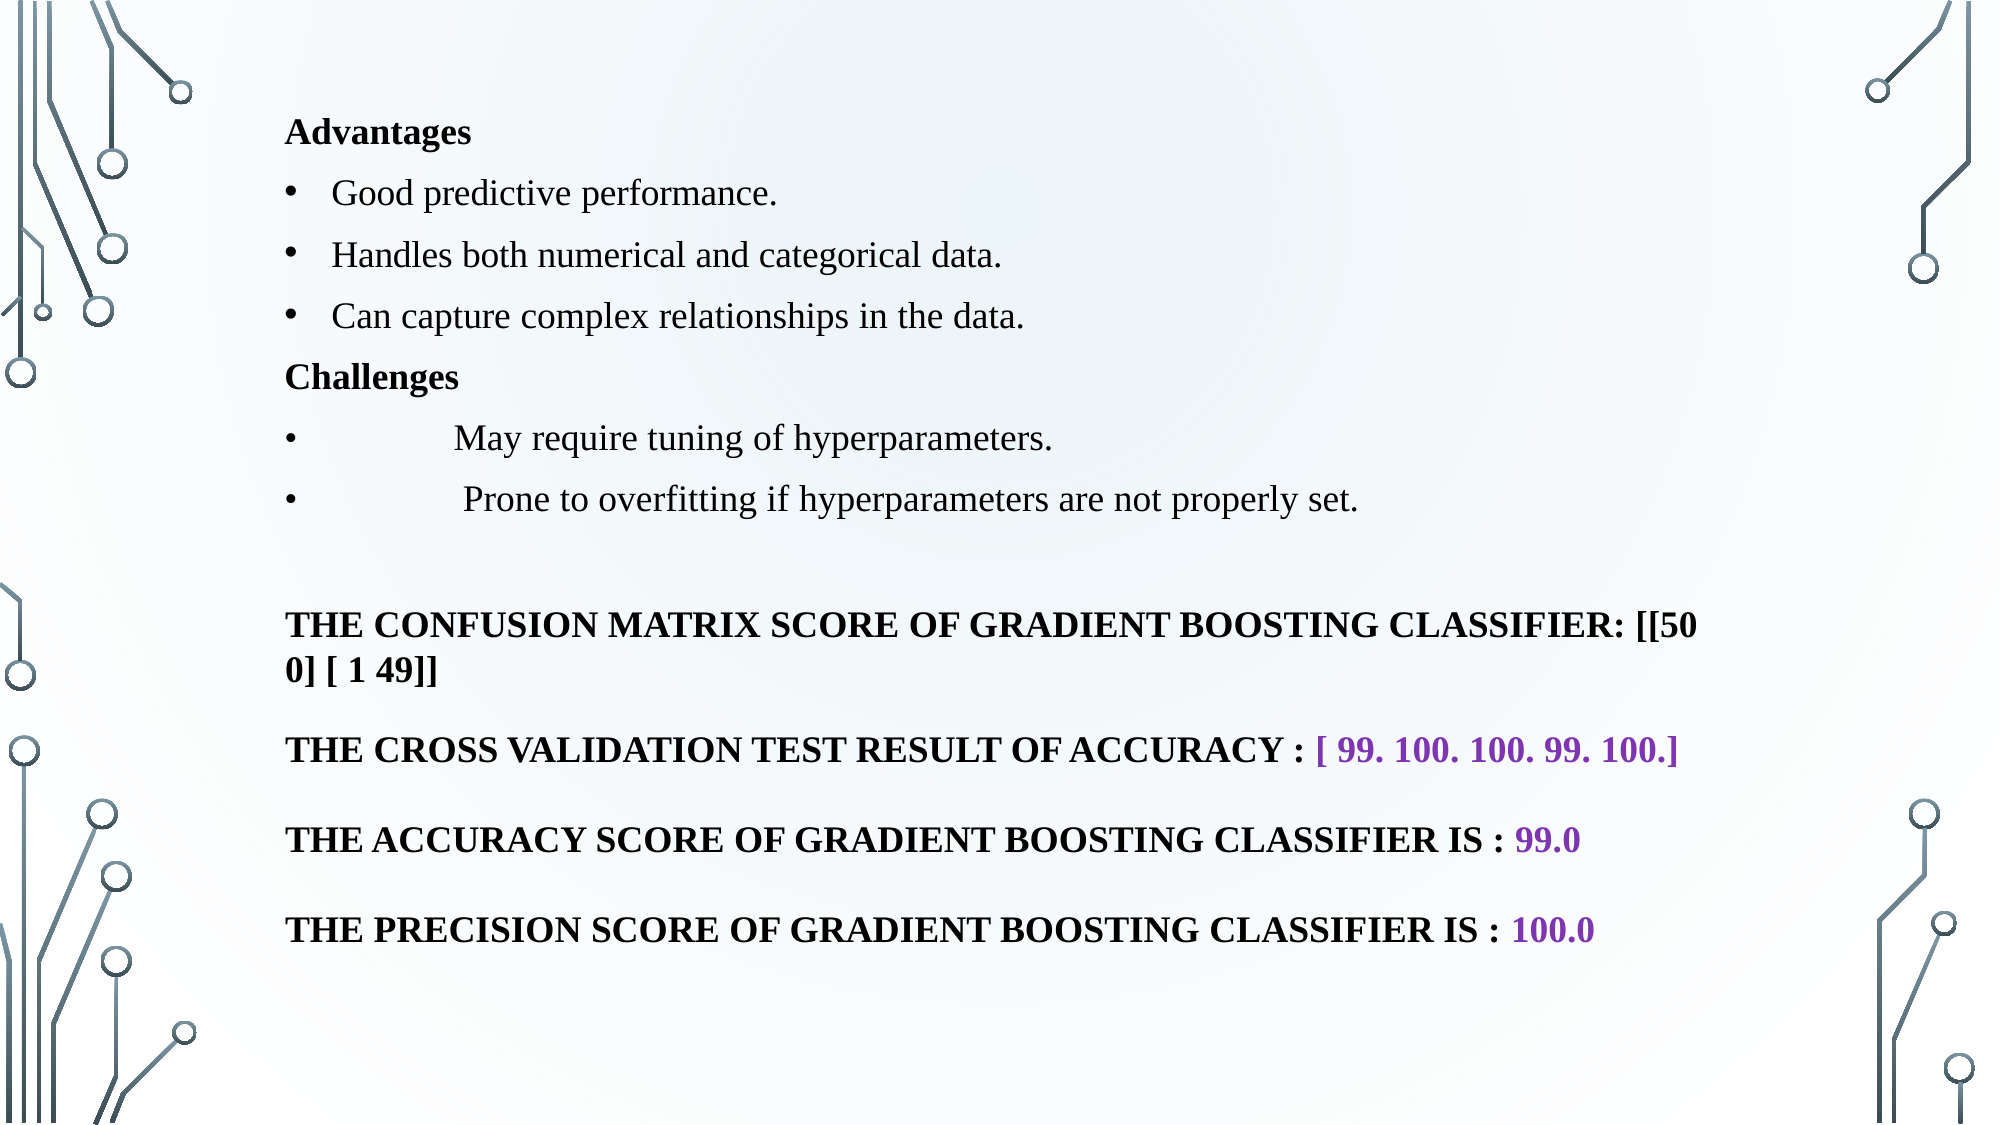

Advantages
Good predictive performance.
Handles both numerical and categorical data.
Can capture complex relationships in the data.
Challenges
•	  May require tuning of hyperparameters.
•	   Prone to overfitting if hyperparameters are not properly set.

THE CONFUSION MATRIX SCORE OF GRADIENT BOOSTING CLASSIFIER: [[50  0] [ 1 49]]

THE CROSS VALIDATION TEST RESULT OF ACCURACY : [ 99. 100. 100. 99. 100.]

THE ACCURACY SCORE OF GRADIENT BOOSTING CLASSIFIER IS : 99.0

THE PRECISION SCORE OF GRADIENT BOOSTING CLASSIFIER IS : 100.0